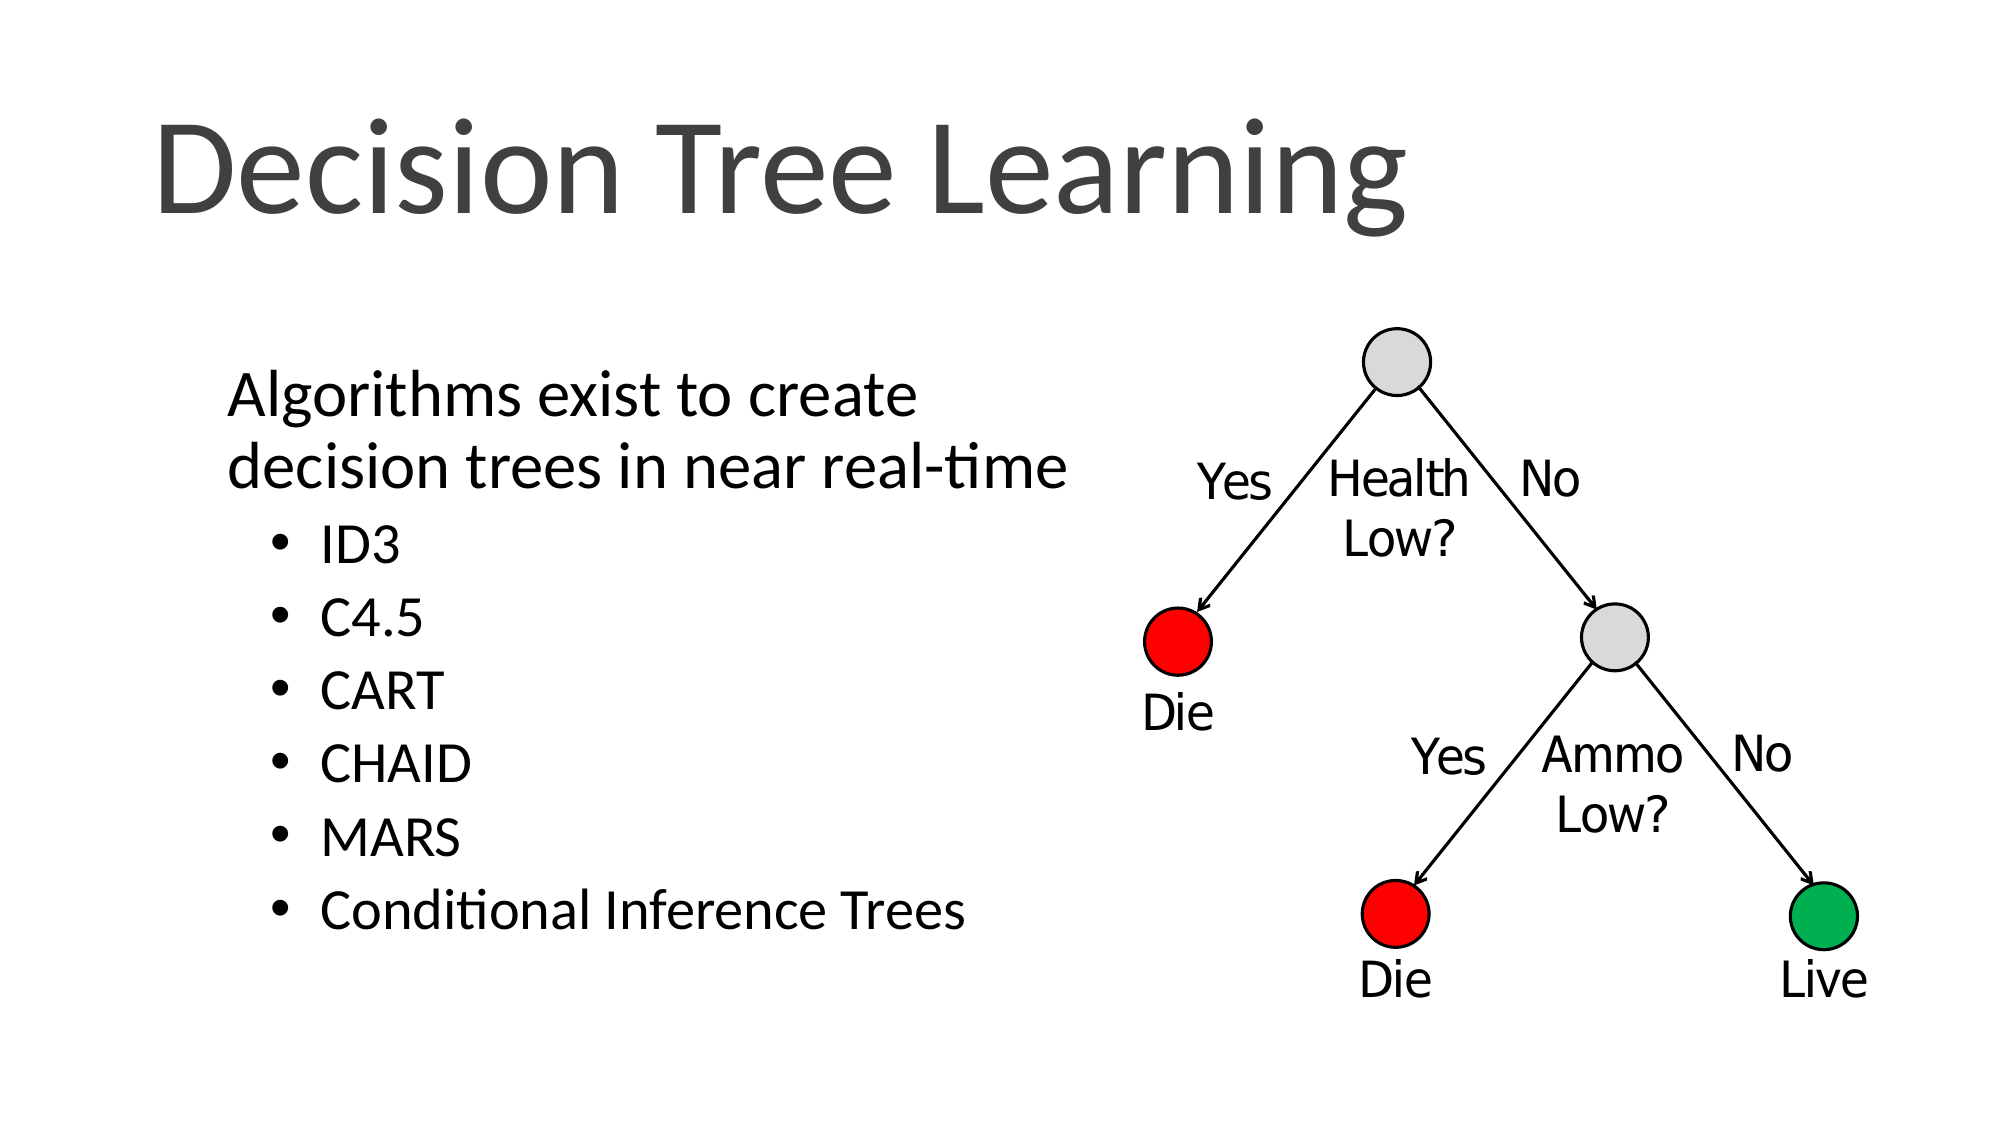

# Decision Tree Learning

Algorithms exist to create decision trees in near real-time
 ID3
 C4.5
 CART
 CHAID
 MARS
 Conditional Inference Trees

Health
Low?
No
Yes

Die
No
Ammo
Low?
Yes

Die
Live